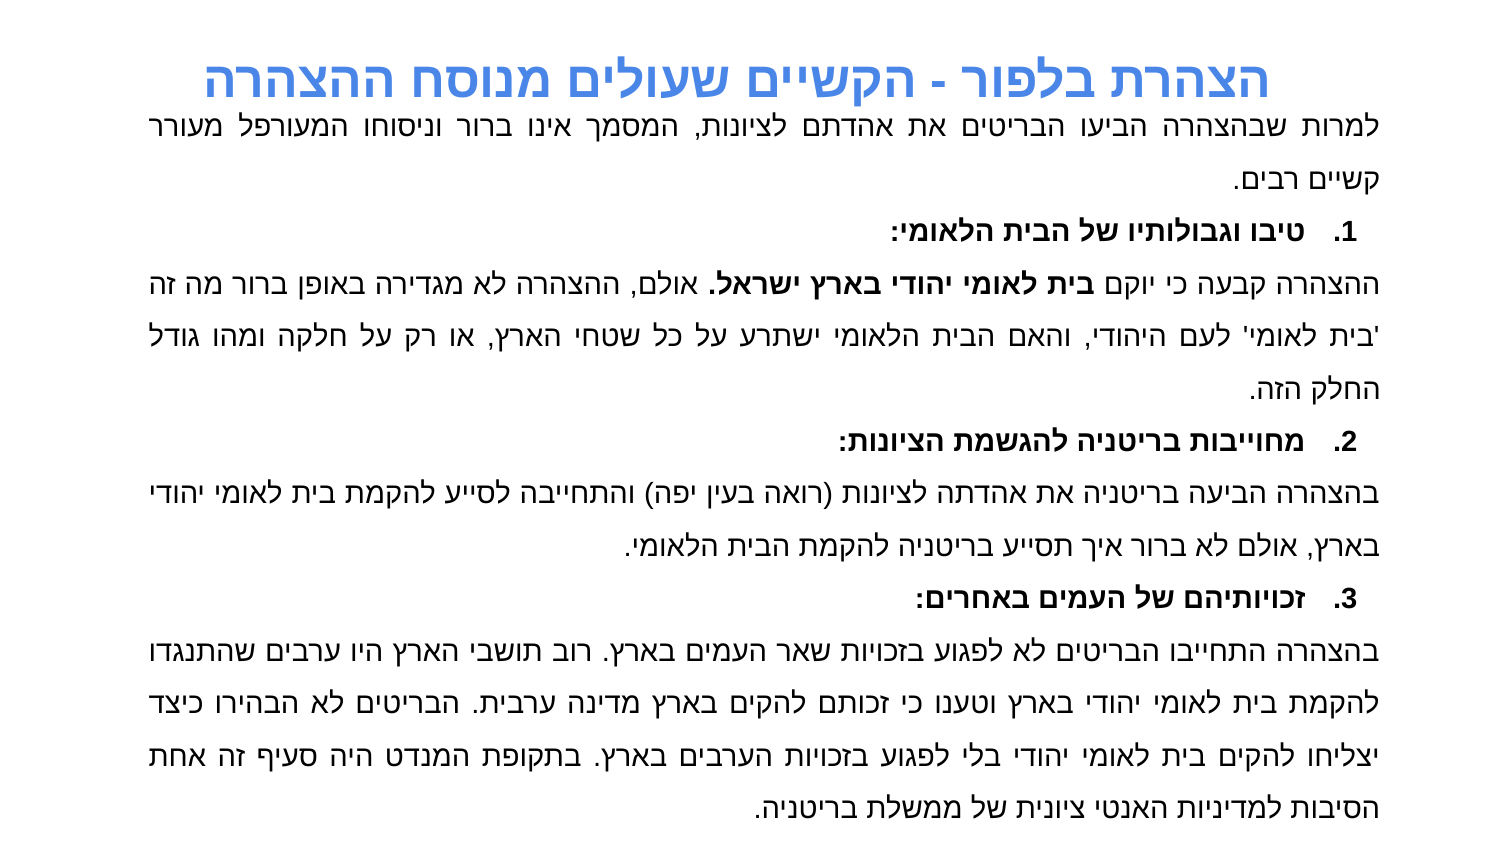

הצהרת בלפור - הקשיים שעולים מנוסח ההצהרה

למרות שבהצהרה הביעו הבריטים את אהדתם לציונות, המסמך אינו ברור וניסוחו המעורפל מעורר קשיים רבים.
טיבו וגבולותיו של הבית הלאומי:
ההצהרה קבעה כי יוקם בית לאומי יהודי בארץ ישראל. אולם, ההצהרה לא מגדירה באופן ברור מה זה 'בית לאומי' לעם היהודי, והאם הבית הלאומי ישתרע על כל שטחי הארץ, או רק על חלקה ומהו גודל החלק הזה.
מחוייבות בריטניה להגשמת הציונות:
בהצהרה הביעה בריטניה את אהדתה לציונות (רואה בעין יפה) והתחייבה לסייע להקמת בית לאומי יהודי בארץ, אולם לא ברור איך תסייע בריטניה להקמת הבית הלאומי.
זכויותיהם של העמים באחרים:
בהצהרה התחייבו הבריטים לא לפגוע בזכויות שאר העמים בארץ. רוב תושבי הארץ היו ערבים שהתנגדו להקמת בית לאומי יהודי בארץ וטענו כי זכותם להקים בארץ מדינה ערבית. הבריטים לא הבהירו כיצד יצליחו להקים בית לאומי יהודי בלי לפגוע בזכויות הערבים בארץ. בתקופת המנדט היה סעיף זה אחת הסיבות למדיניות האנטי ציונית של ממשלת בריטניה.